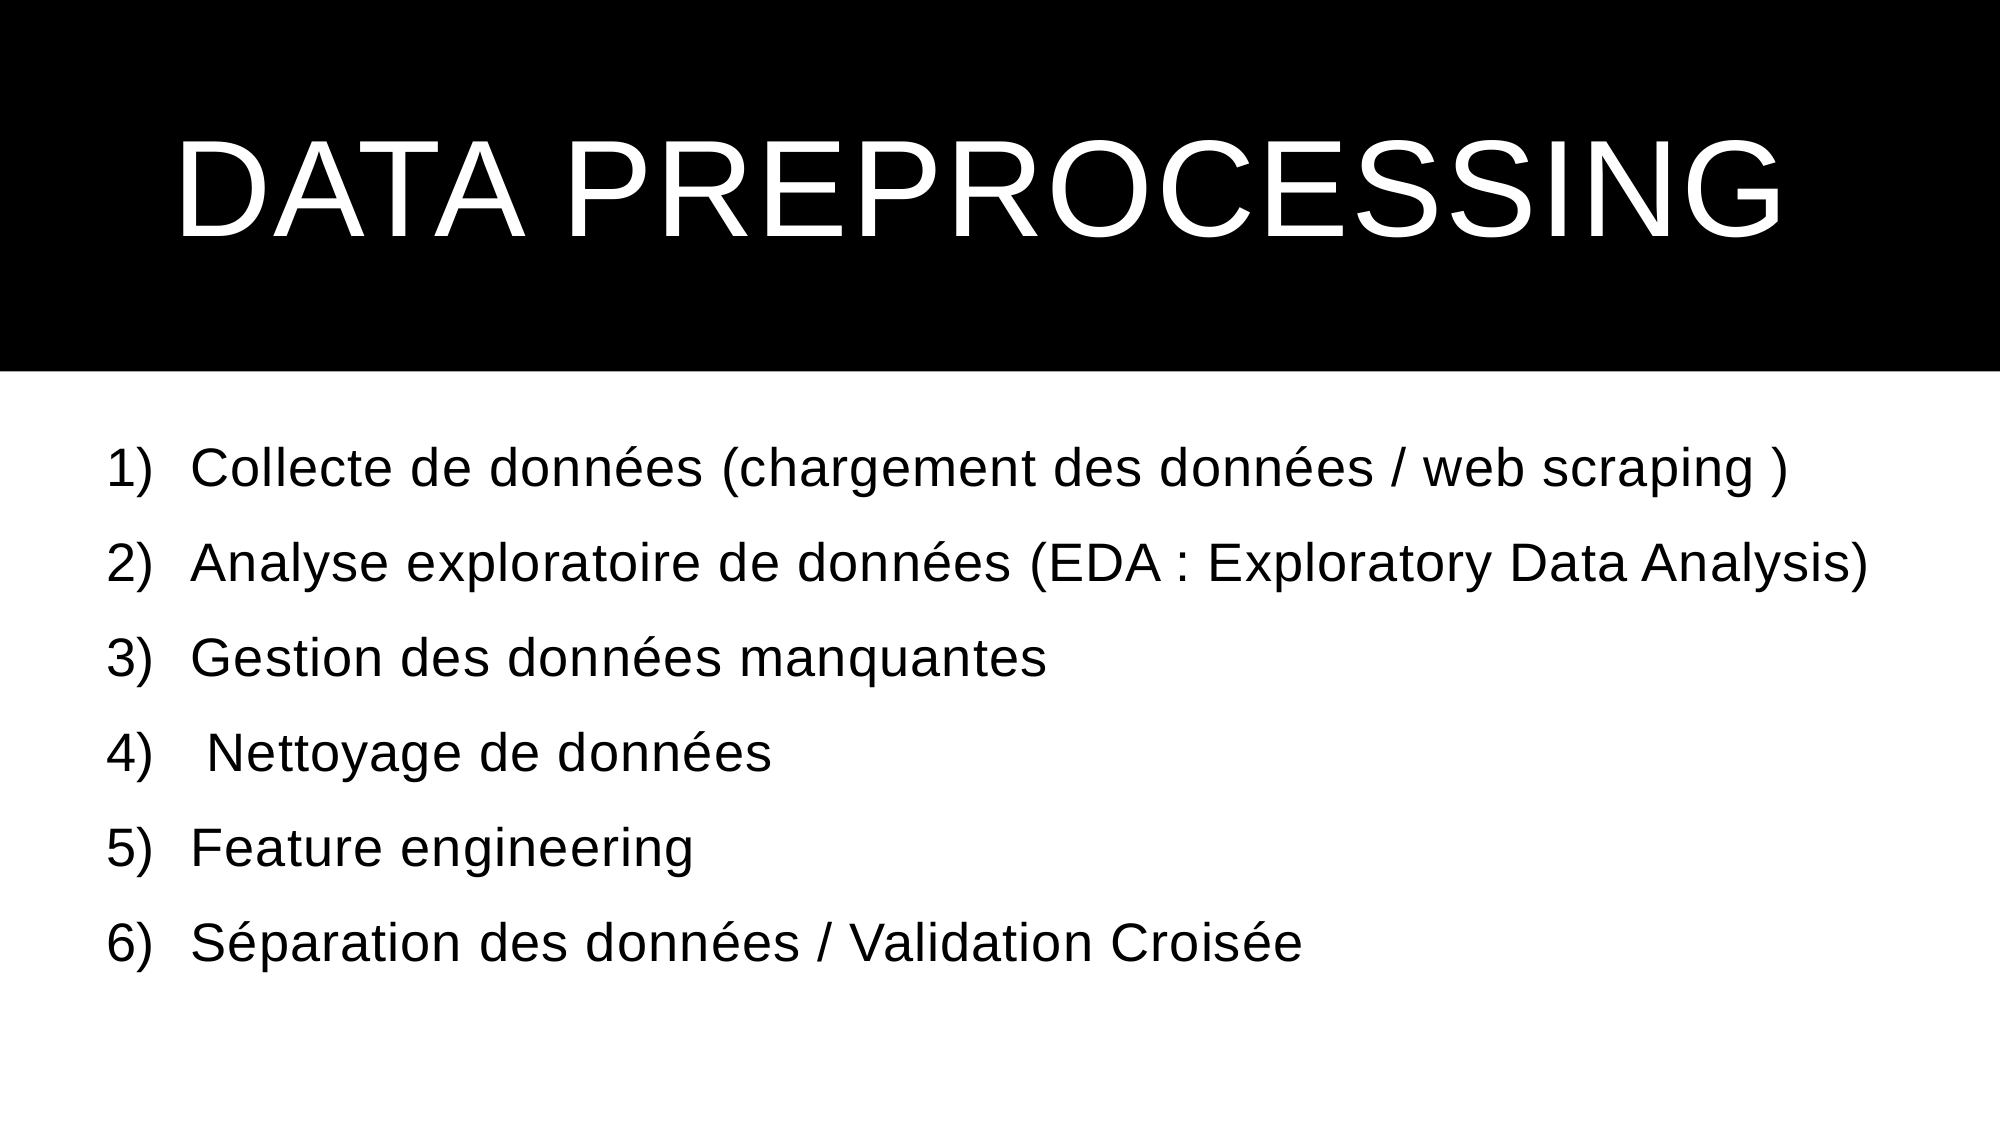

# Data PrepRocessing
Collecte de données (chargement des données / web scraping )
Analyse exploratoire de données (EDA : Exploratory Data Analysis)
Gestion des données manquantes
 Nettoyage de données
Feature engineering
Séparation des données / Validation Croisée